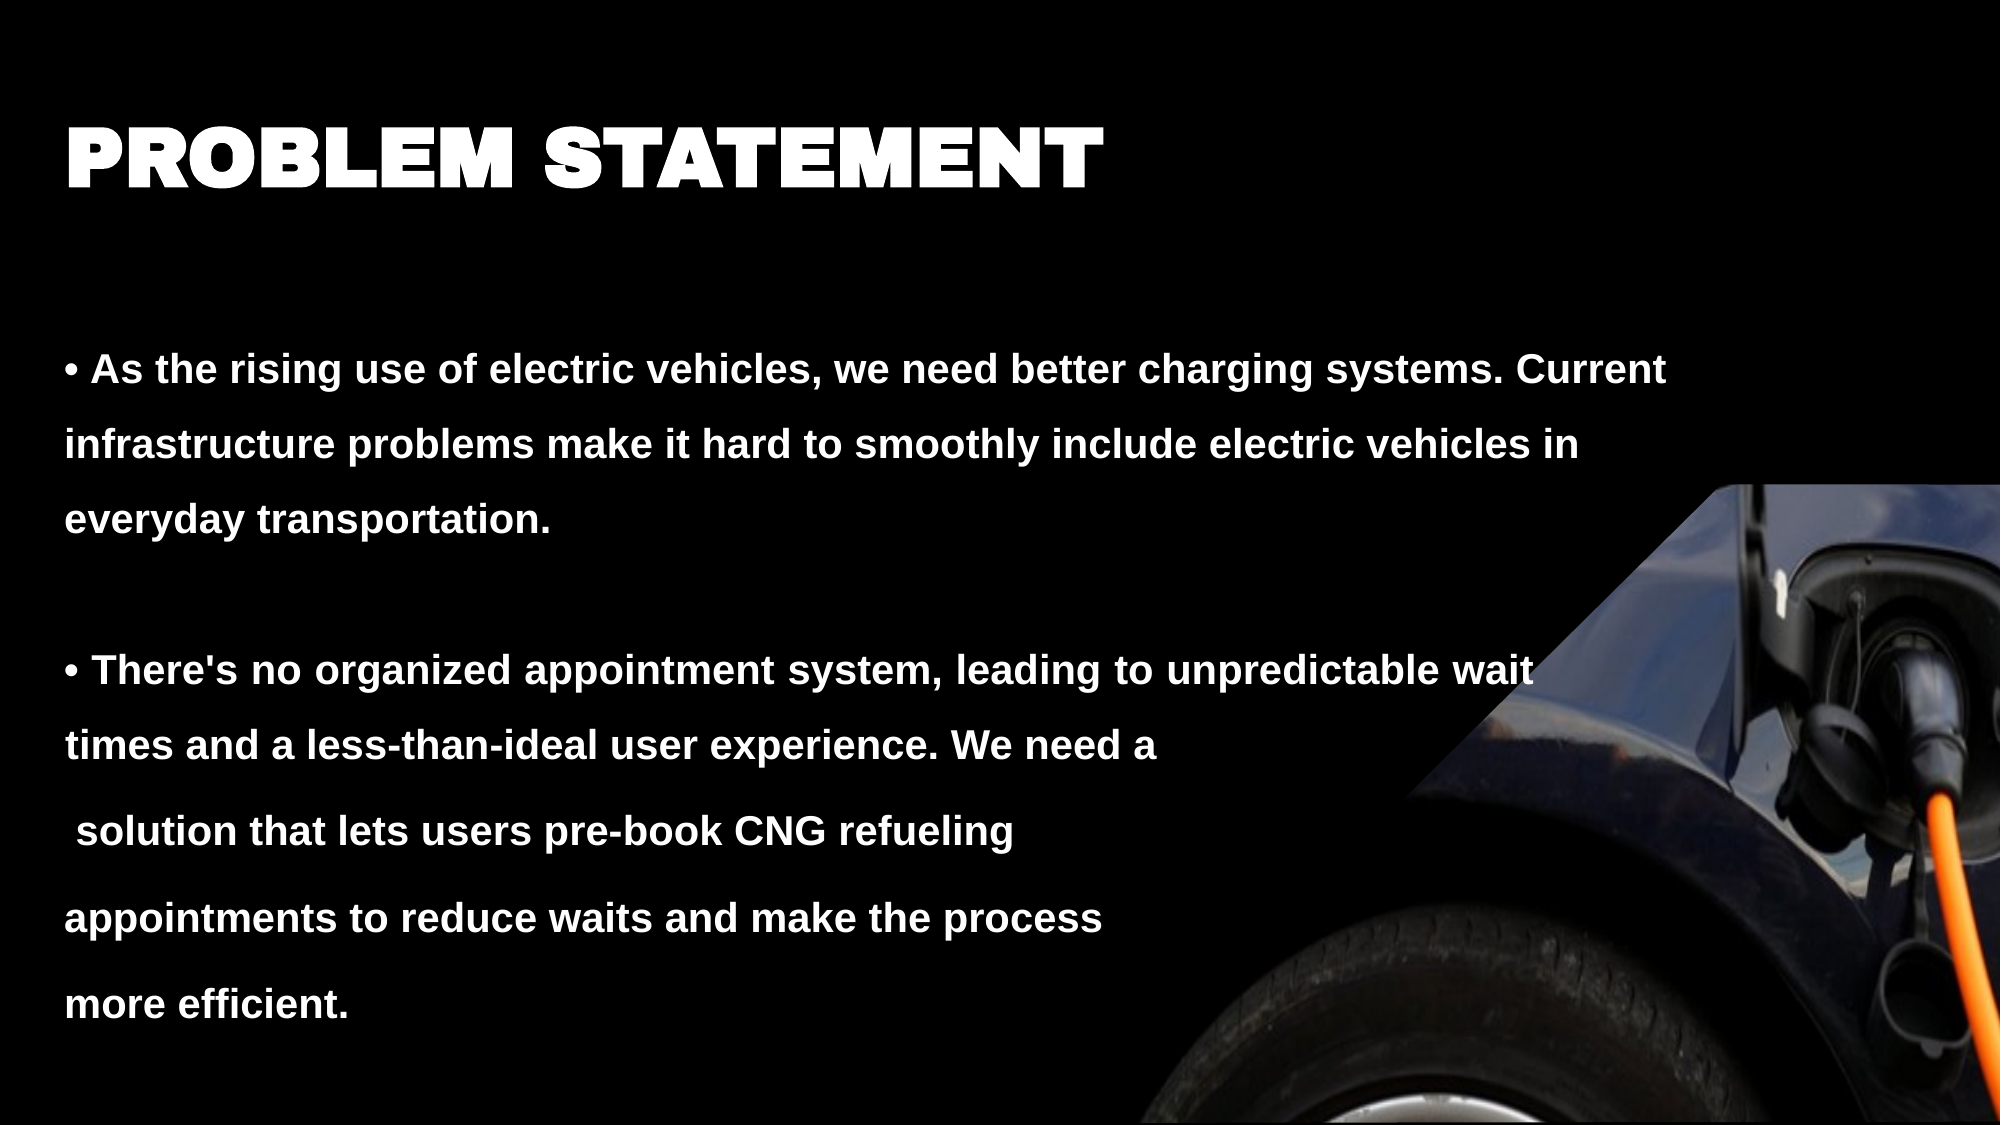

PROBLEM STATEMENT
• As the rising use of electric vehicles, we need better charging systems. Current infrastructure problems make it hard to smoothly include electric vehicles in everyday transportation.
• There's no organized appointment system, leading to unpredictable wait times and a less-than-ideal user experience. We need a
 solution that lets users pre-book CNG refueling
appointments to reduce waits and make the process
more efficient.